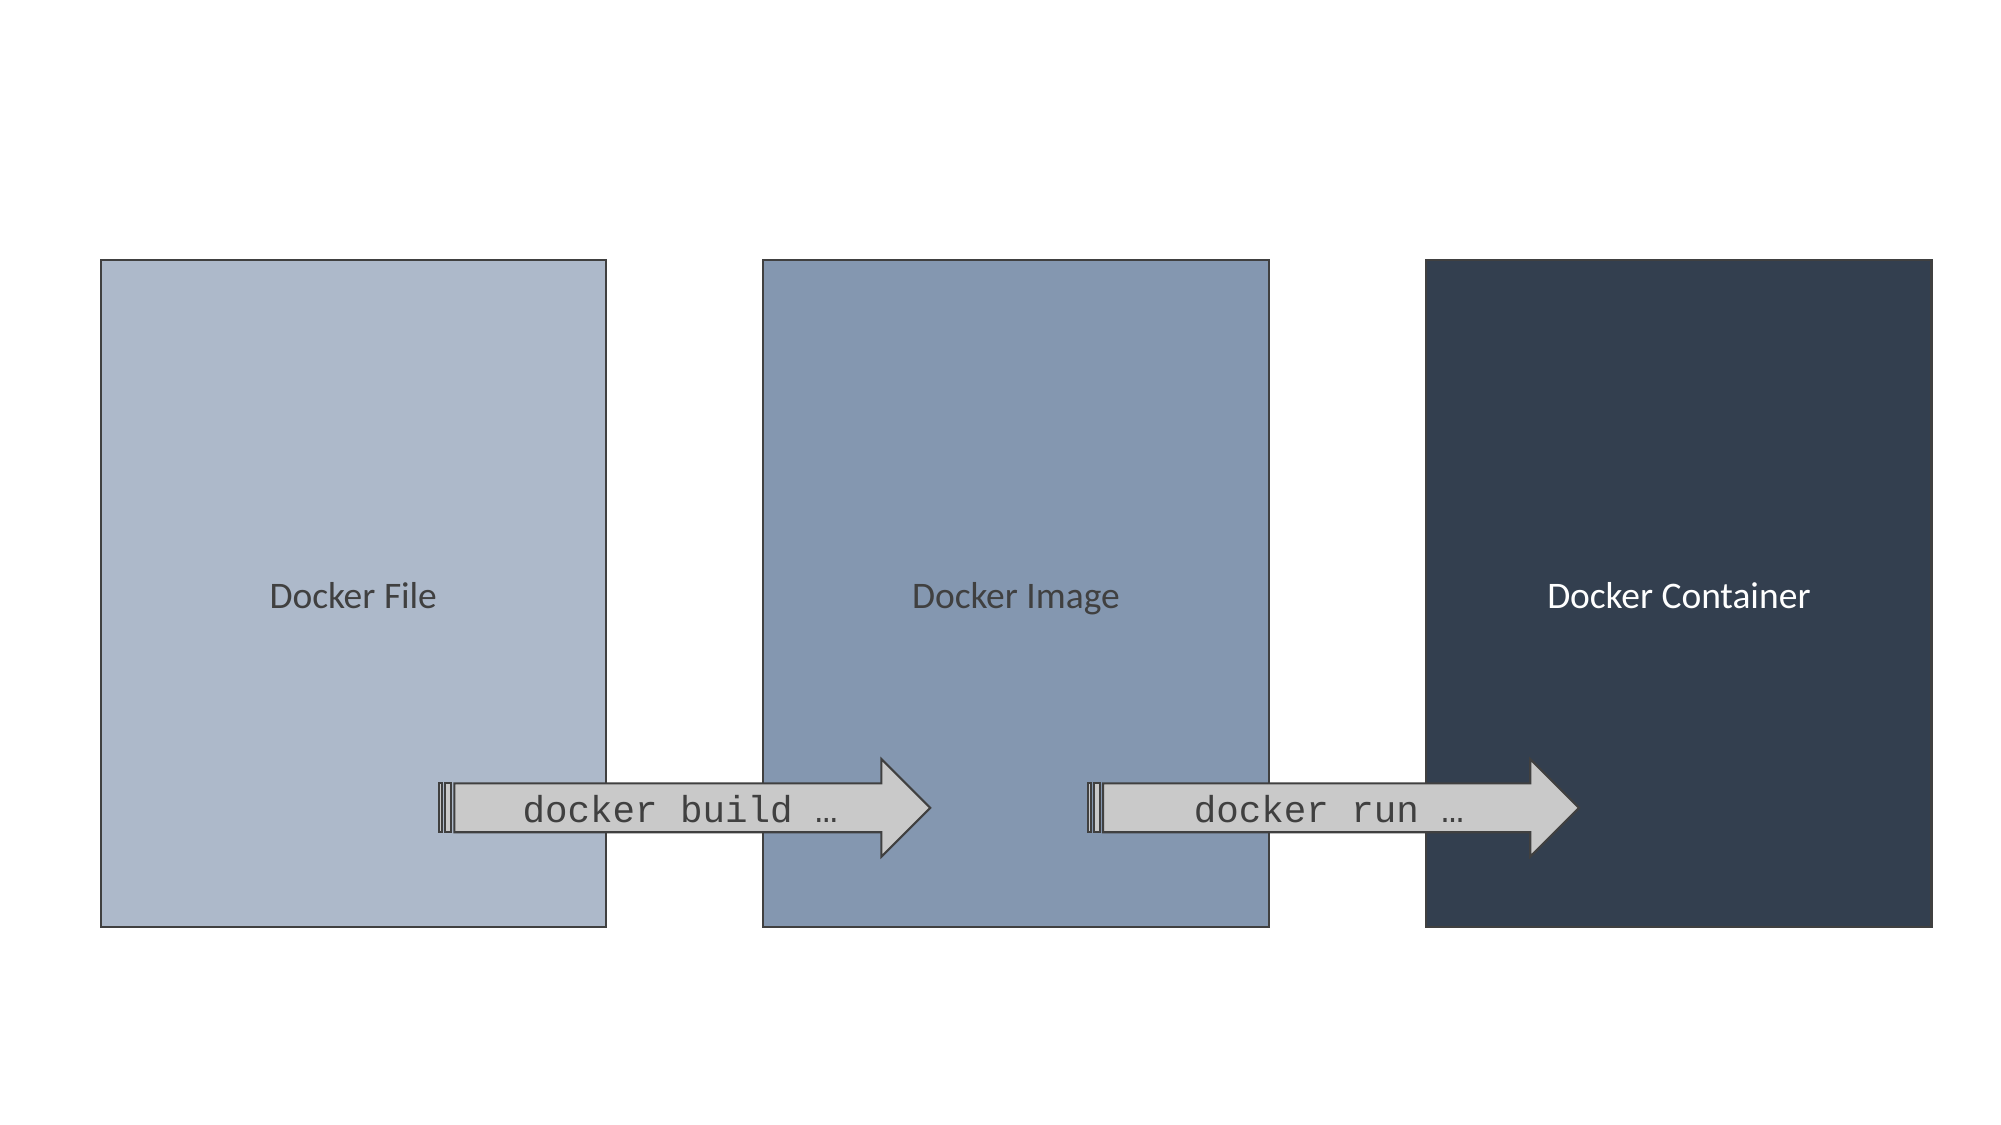

Docker Container
Docker Image
Docker File
docker build …
docker run …